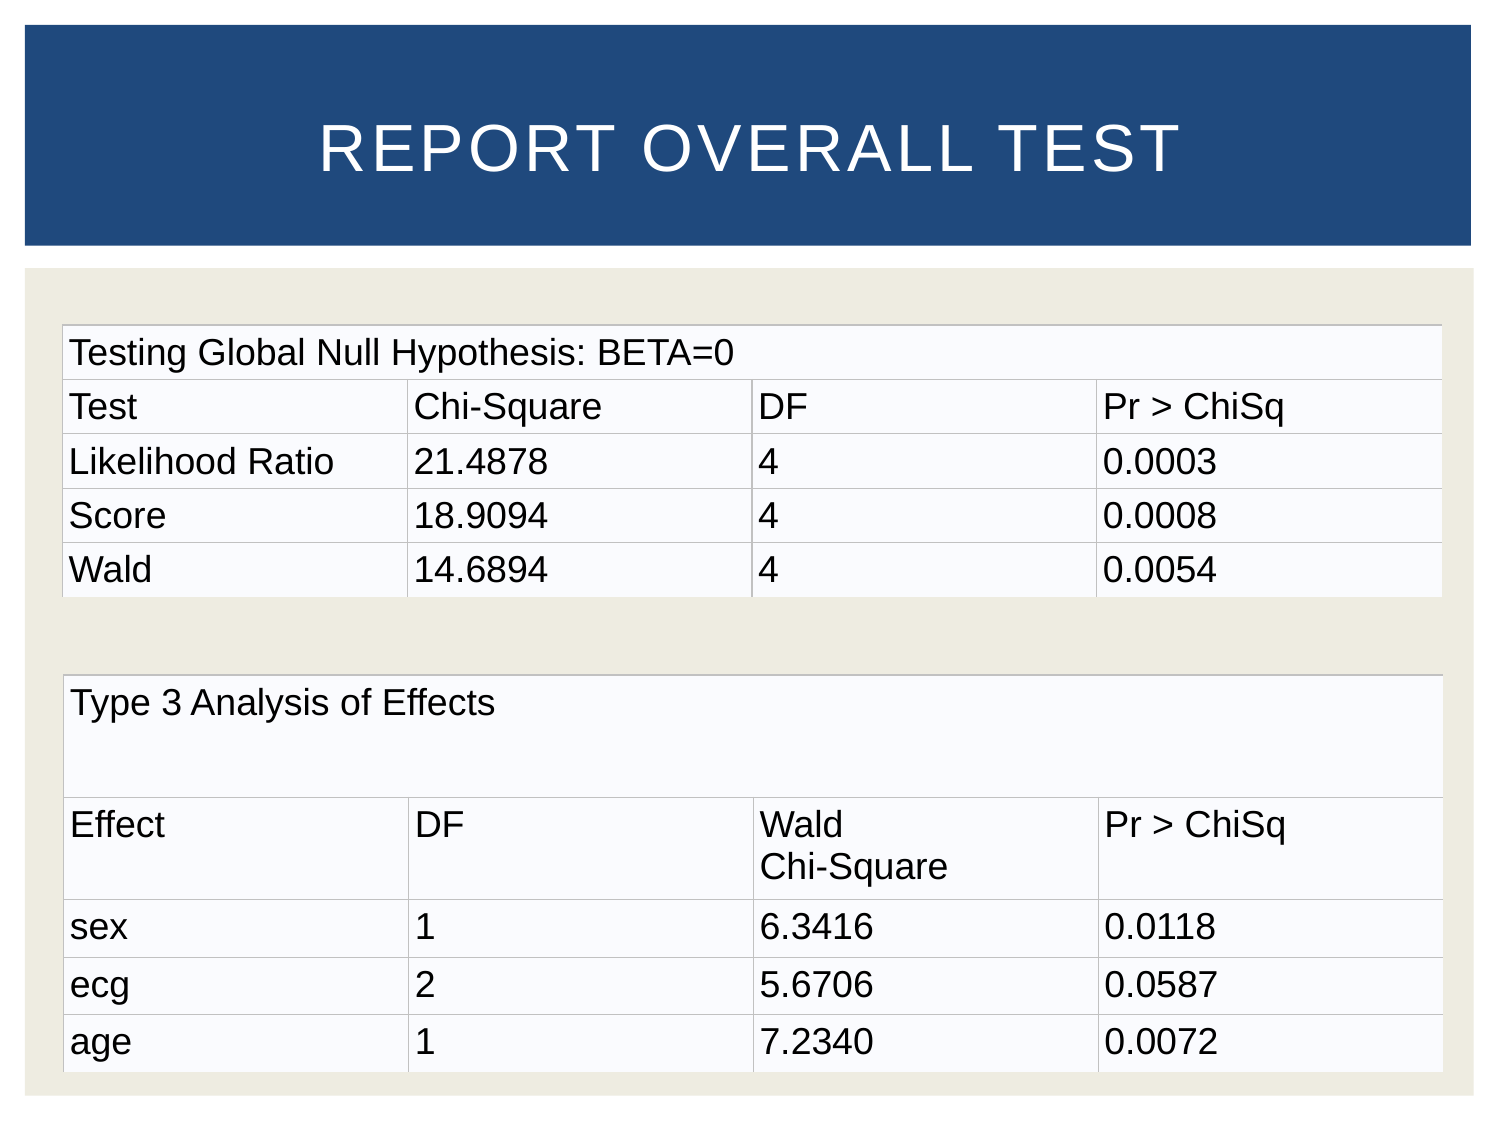

# Report Overall Test
| Testing Global Null Hypothesis: BETA=0 |  |  |  |
| --- | --- | --- | --- |
| Test | Chi-Square | DF | Pr > ChiSq |
| Likelihood Ratio | 21.4878 | 4 | 0.0003 |
| Score | 18.9094 | 4 | 0.0008 |
| Wald | 14.6894 | 4 | 0.0054 |

| Type 3 Analysis of Effects |  |  |  |
| --- | --- | --- | --- |
| Effect | DF | Wald Chi-Square | Pr > ChiSq |
| sex | 1 | 6.3416 | 0.0118 |
| ecg | 2 | 5.6706 | 0.0587 |
| age | 1 | 7.2340 | 0.0072 |